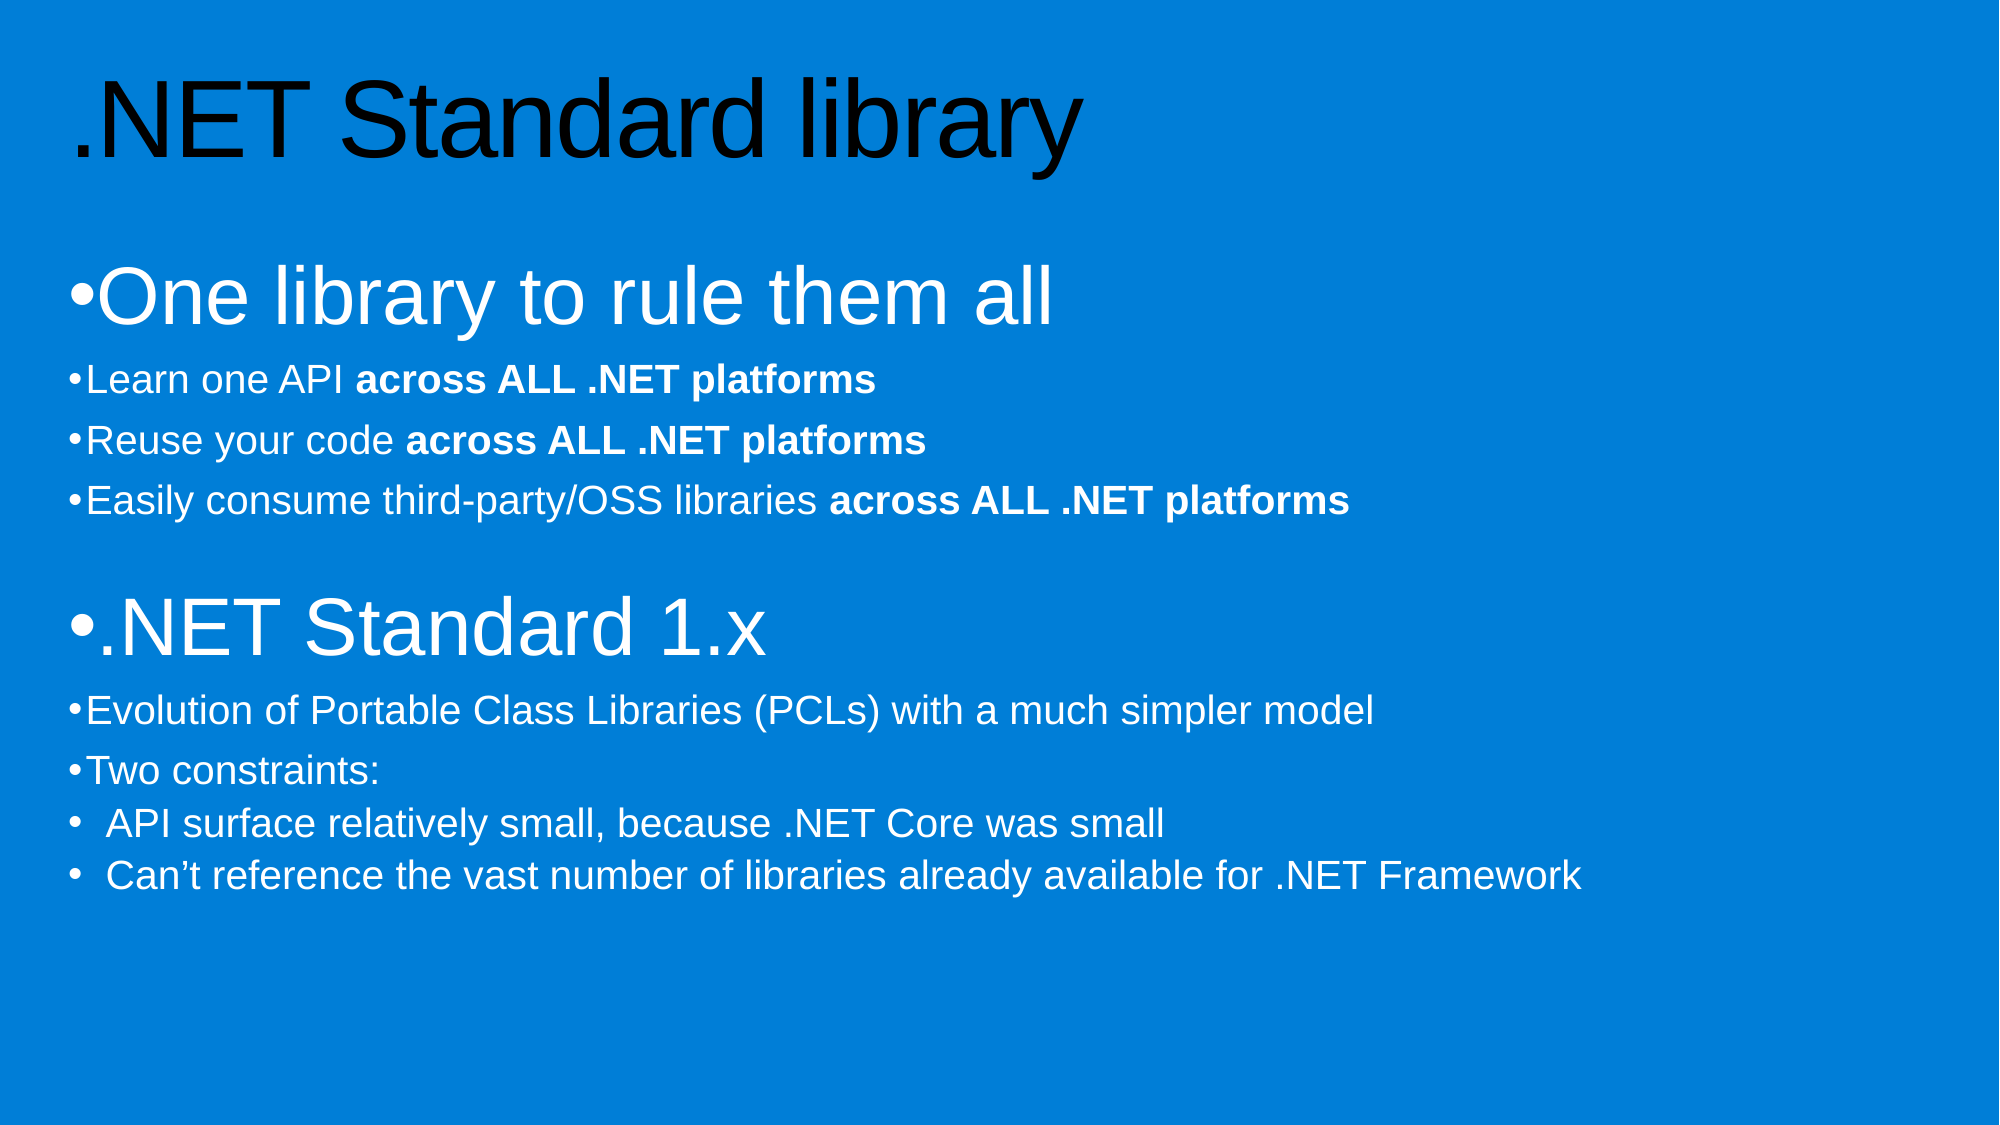

# .NET Standard library
One library to rule them all
Learn one API across ALL .NET platforms
Reuse your code across ALL .NET platforms
Easily consume third-party/OSS libraries across ALL .NET platforms
.NET Standard 1.x
Evolution of Portable Class Libraries (PCLs) with a much simpler model
Two constraints:
API surface relatively small, because .NET Core was small
Can’t reference the vast number of libraries already available for .NET Framework